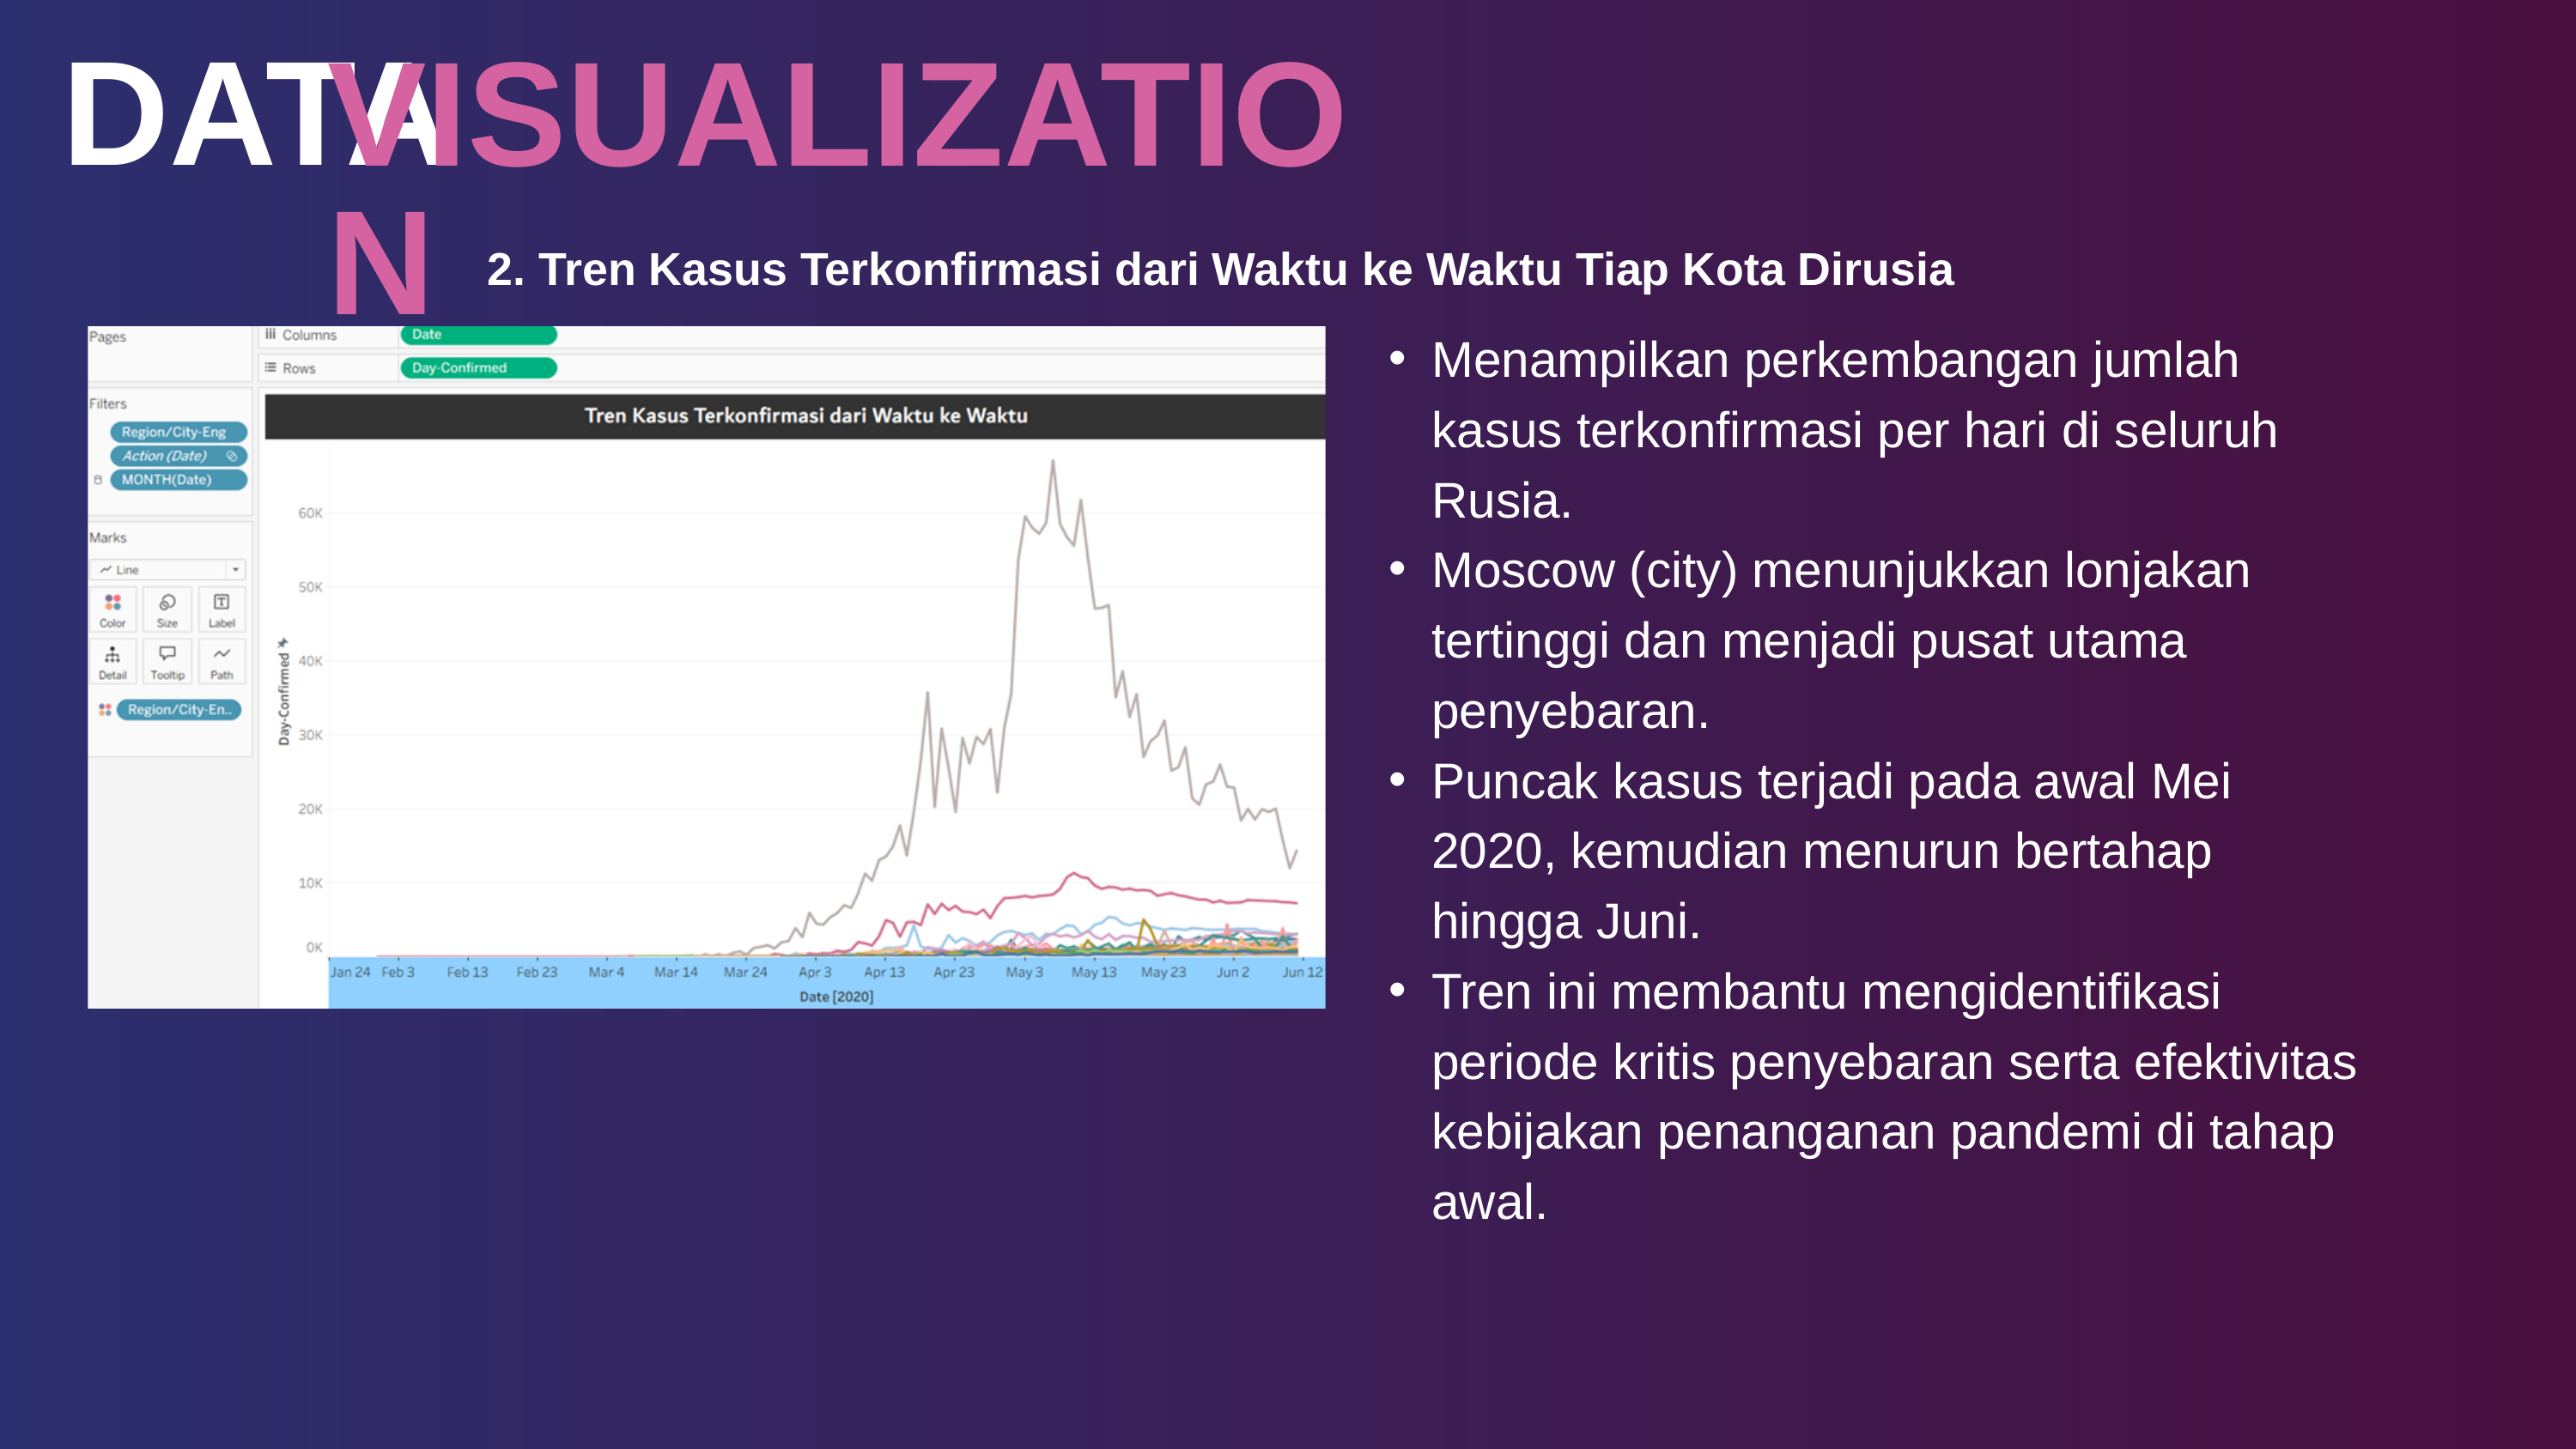

DATA
VISUALIZATION
2. Tren Kasus Terkonfirmasi dari Waktu ke Waktu Tiap Kota Dirusia
Menampilkan perkembangan jumlah kasus terkonfirmasi per hari di seluruh Rusia.
Moscow (city) menunjukkan lonjakan tertinggi dan menjadi pusat utama penyebaran.
Puncak kasus terjadi pada awal Mei 2020, kemudian menurun bertahap hingga Juni.
Tren ini membantu mengidentifikasi periode kritis penyebaran serta efektivitas kebijakan penanganan pandemi di tahap awal.